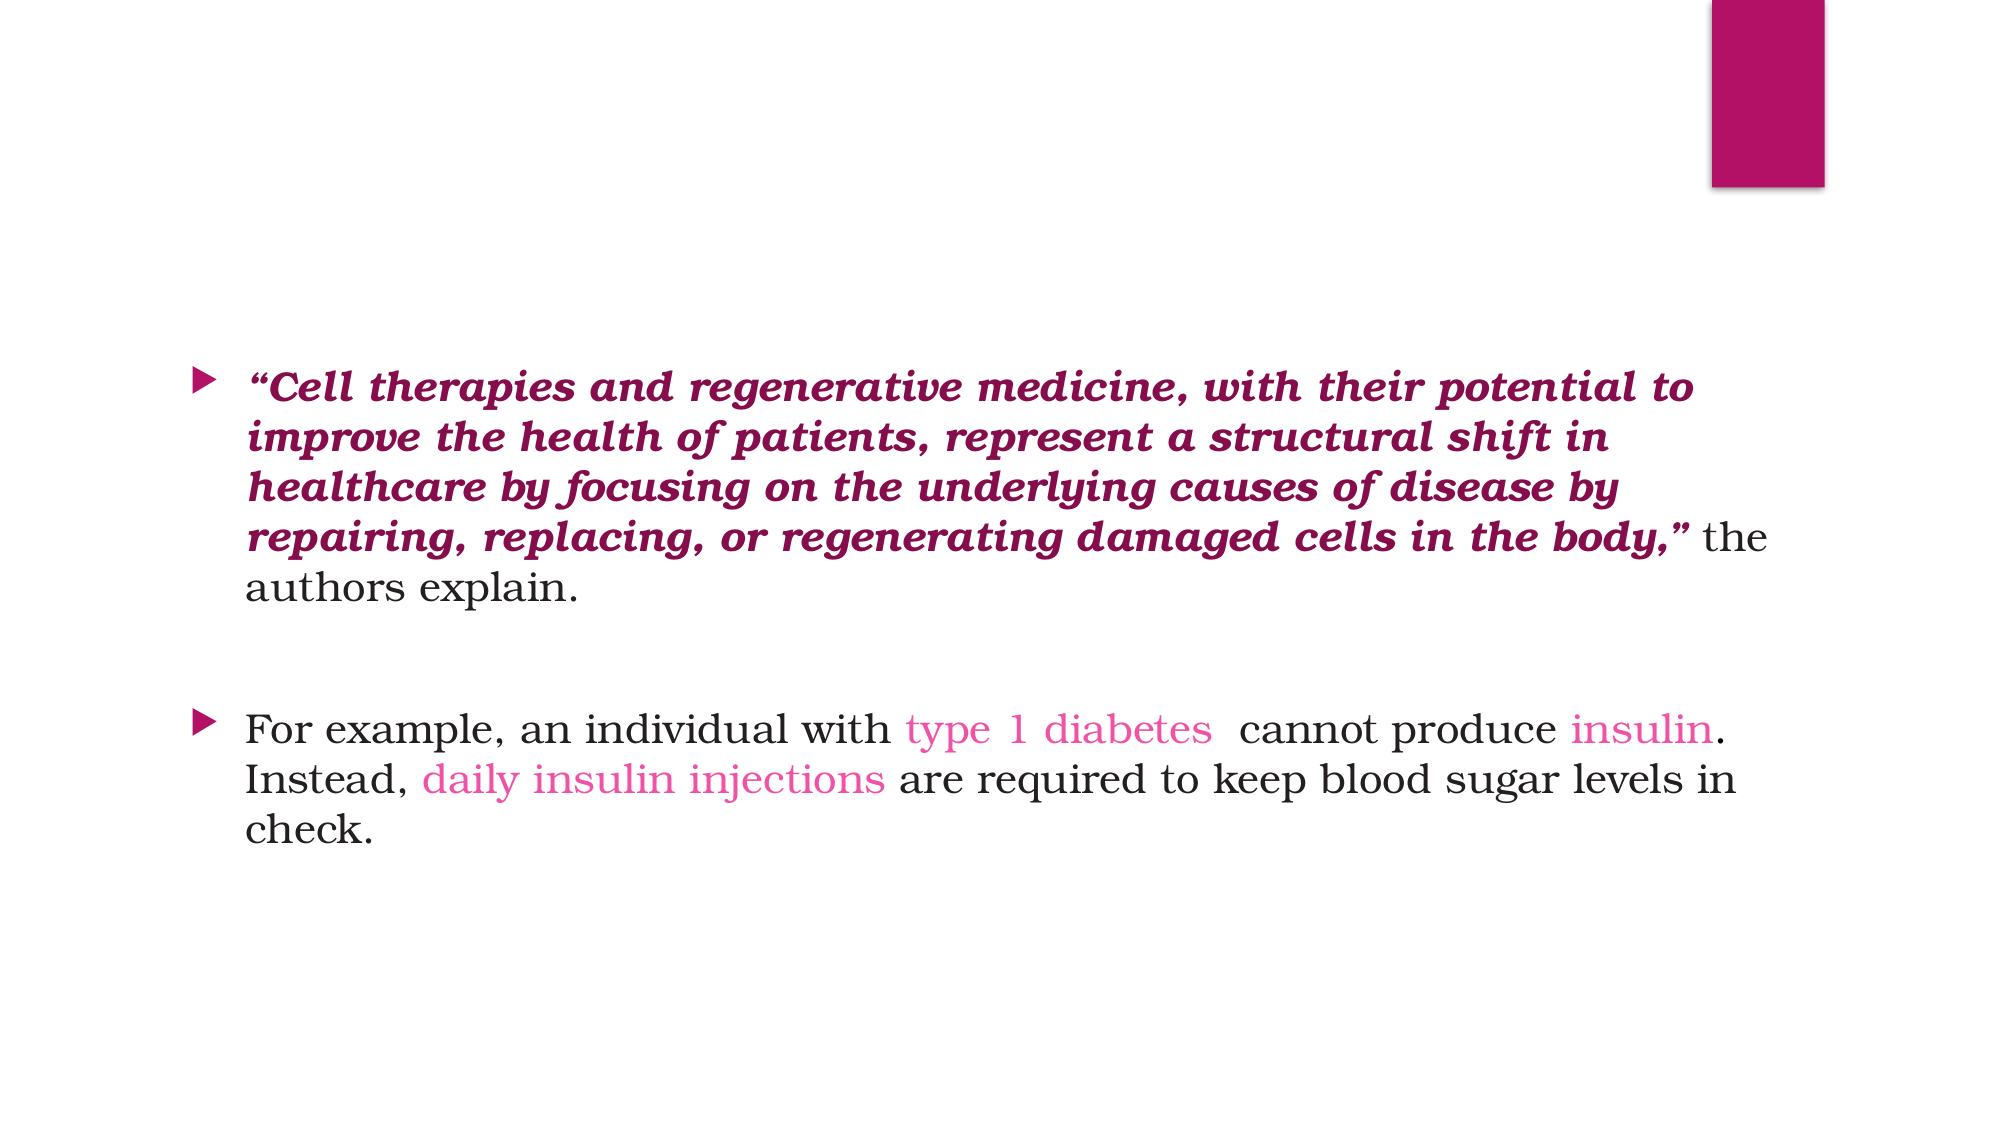

“Cell therapies and regenerative medicine, with their potential to improve the health of patients, represent a structural shift in healthcare by focusing on the underlying causes of disease by repairing, replacing, or regenerating damaged cells in the body,” the authors explain.

For example, an individual with type 1 diabetes  cannot produce insulin. Instead, daily insulin injections are required to keep blood sugar levels in check.